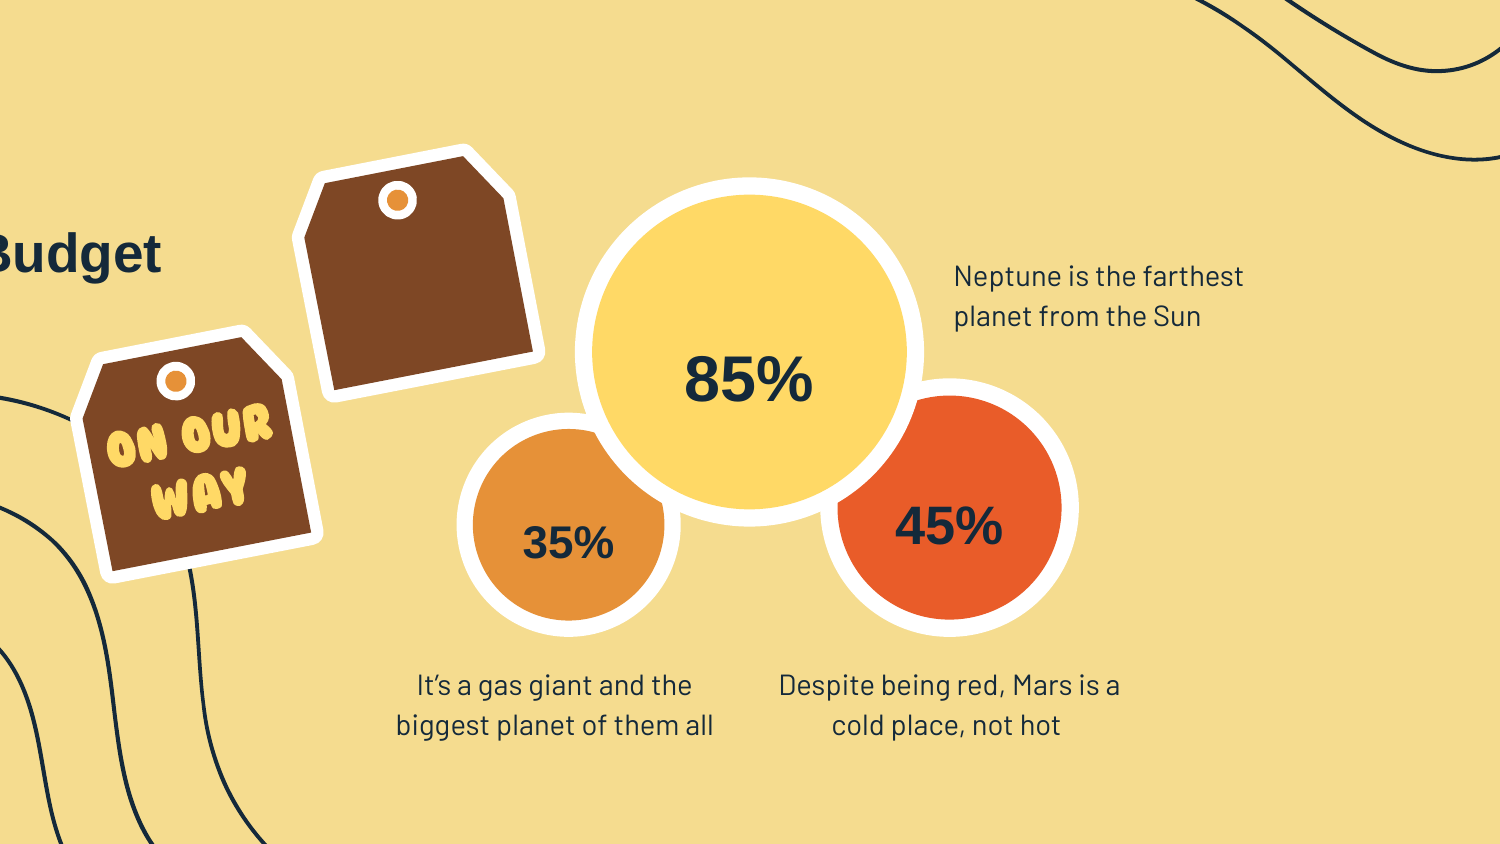

# Budget
Neptune is the farthest planet from the Sun
85%

45%
35%
It’s a gas giant and the biggest planet of them all
Despite being red, Mars is a cold place, not hot